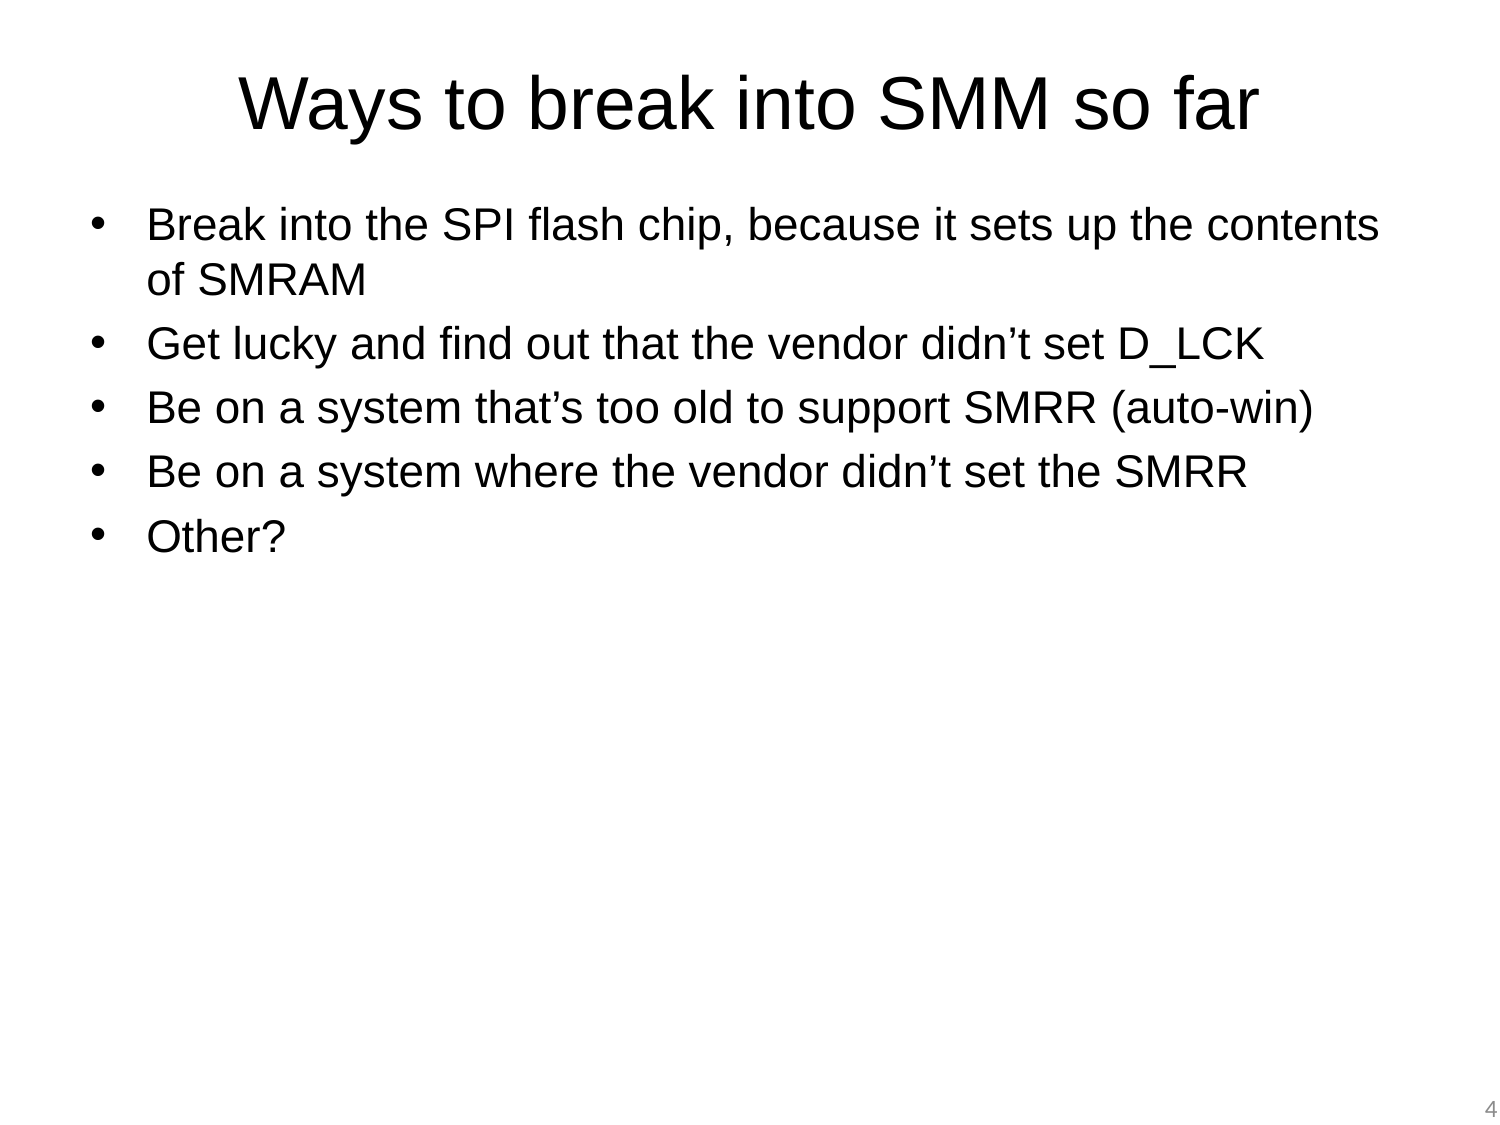

# Ways to break into SMM so far
Break into the SPI flash chip, because it sets up the contents of SMRAM
Get lucky and find out that the vendor didn’t set D_LCK
Be on a system that’s too old to support SMRR (auto-win)
Be on a system where the vendor didn’t set the SMRR
Other?
4